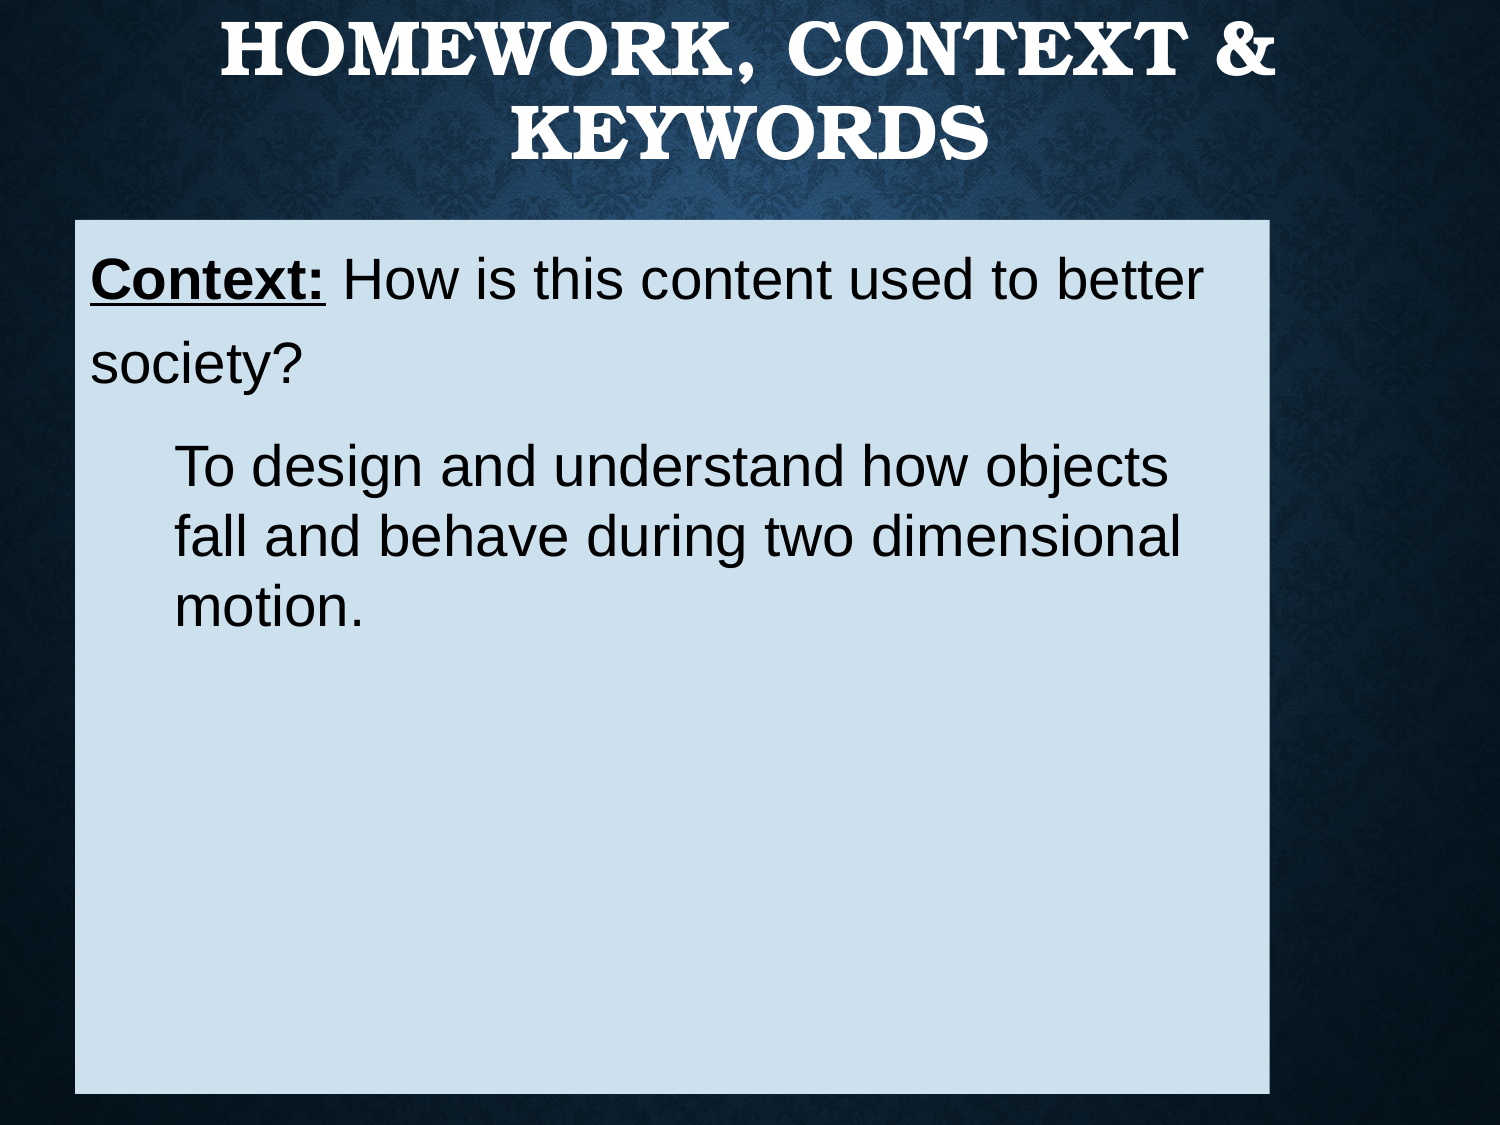

# Homework, Context & Keywords
Context: How is this content used to better society?

To design and understand how objects fall and behave during two dimensional motion.